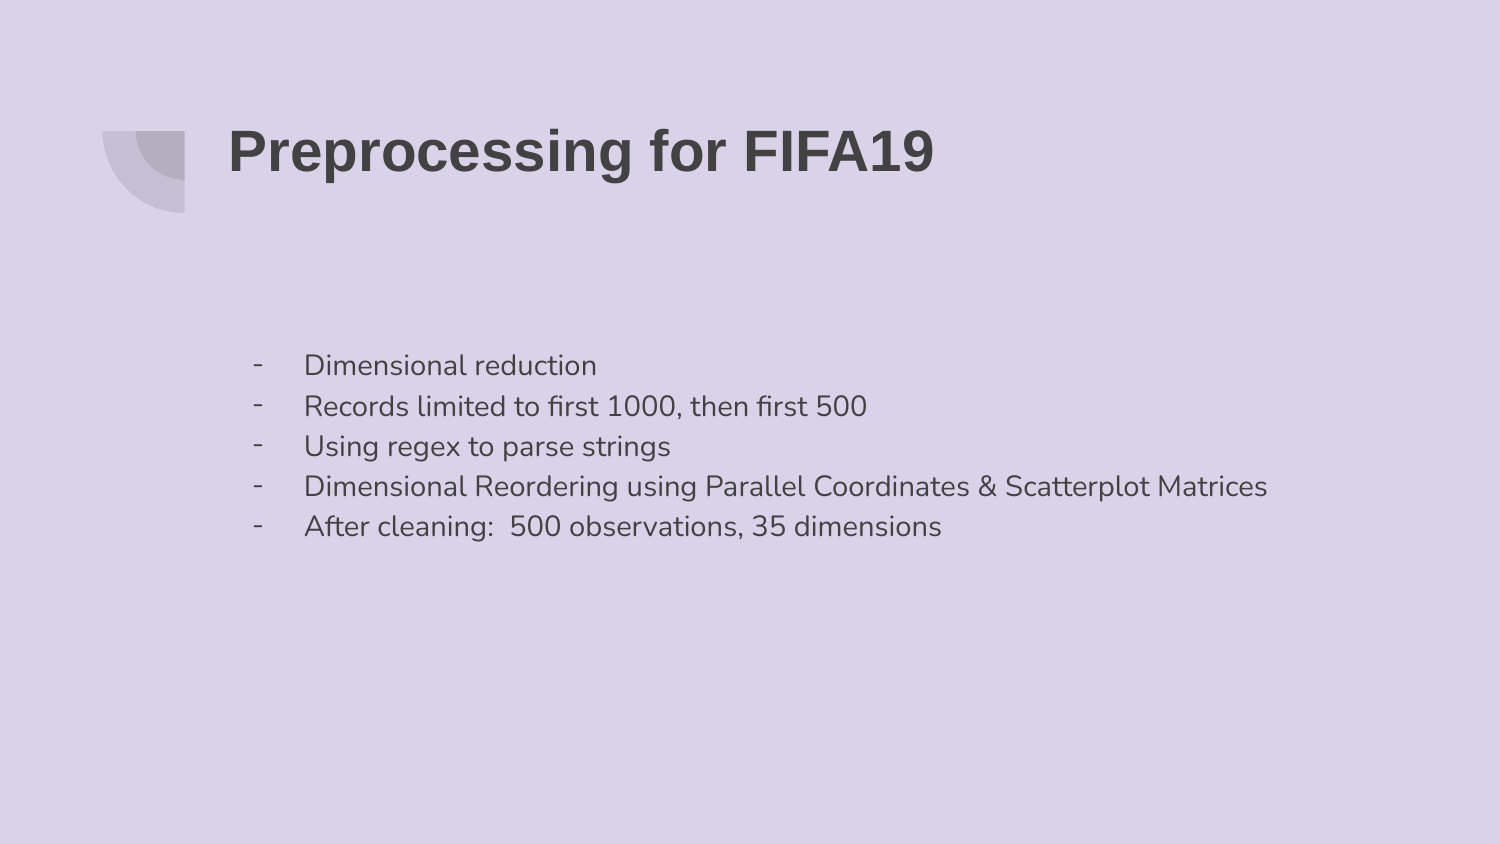

# Preprocessing for FIFA19
Dimensional reduction
Records limited to first 1000, then first 500
Using regex to parse strings
Dimensional Reordering using Parallel Coordinates & Scatterplot Matrices
After cleaning:  500 observations, 35 dimensions